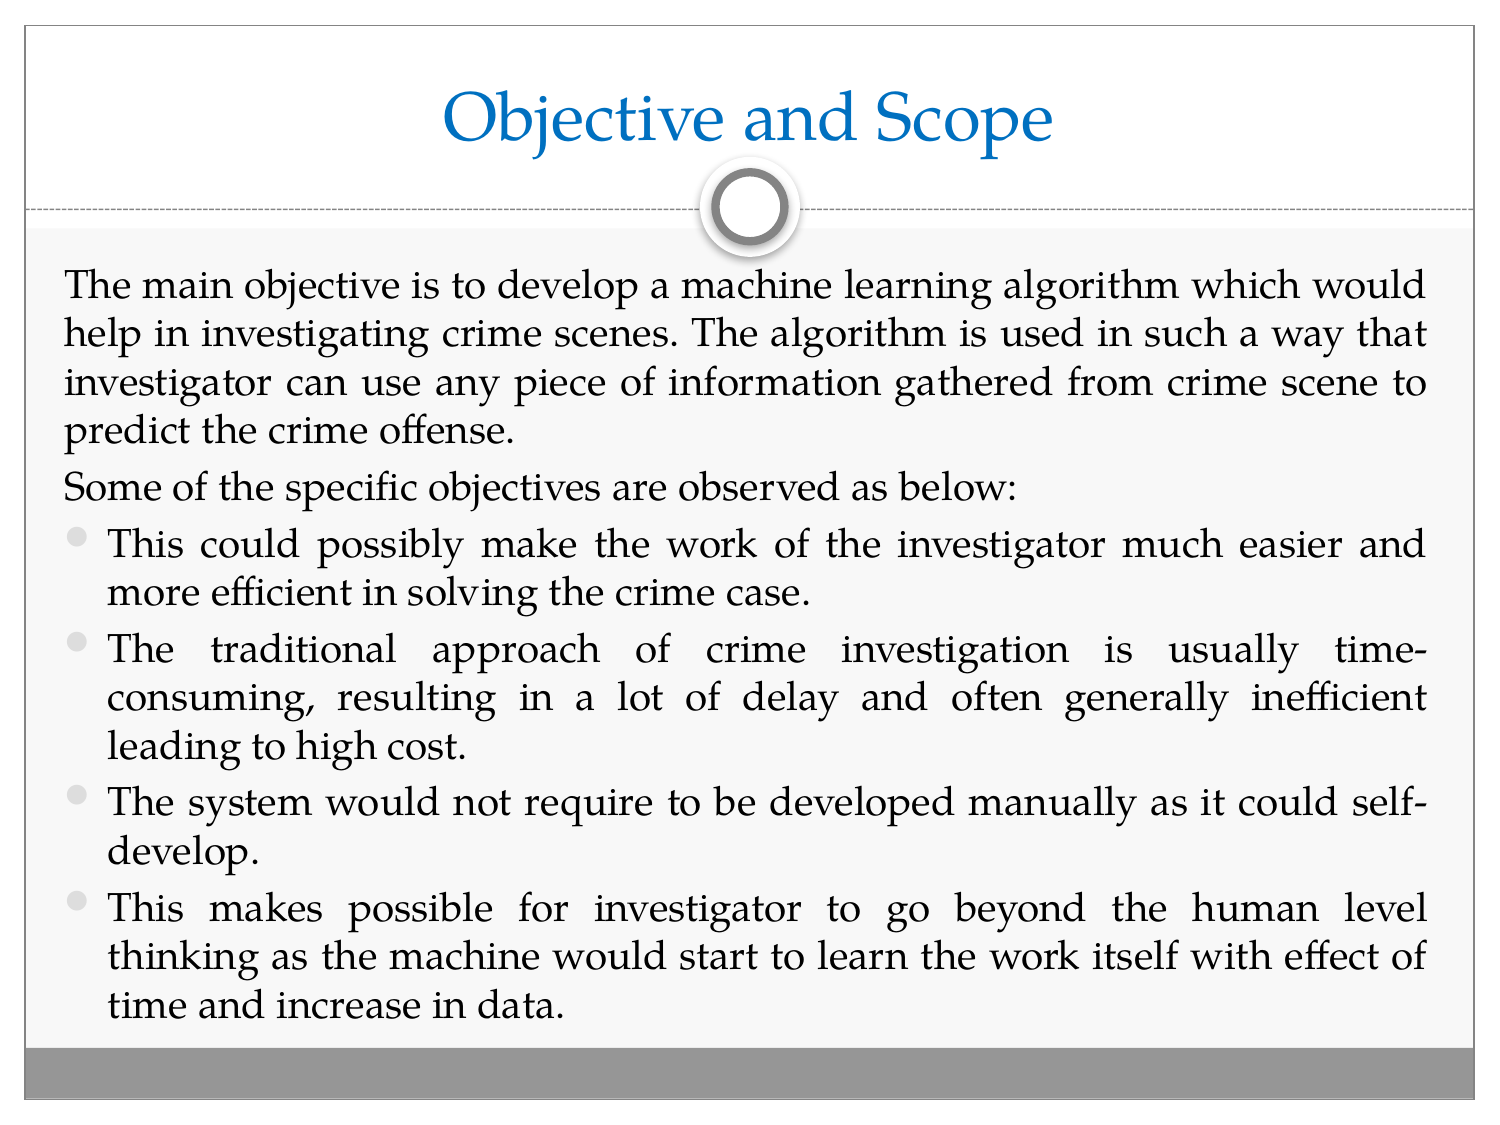

# Objective and Scope
The main objective is to develop a machine learning algorithm which would help in investigating crime scenes. The algorithm is used in such a way that investigator can use any piece of information gathered from crime scene to predict the crime offense.
Some of the specific objectives are observed as below:
This could possibly make the work of the investigator much easier and more efficient in solving the crime case.
The traditional approach of crime investigation is usually time-consuming, resulting in a lot of delay and often generally inefficient leading to high cost.
The system would not require to be developed manually as it could self-develop.
This makes possible for investigator to go beyond the human level thinking as the machine would start to learn the work itself with effect of time and increase in data.